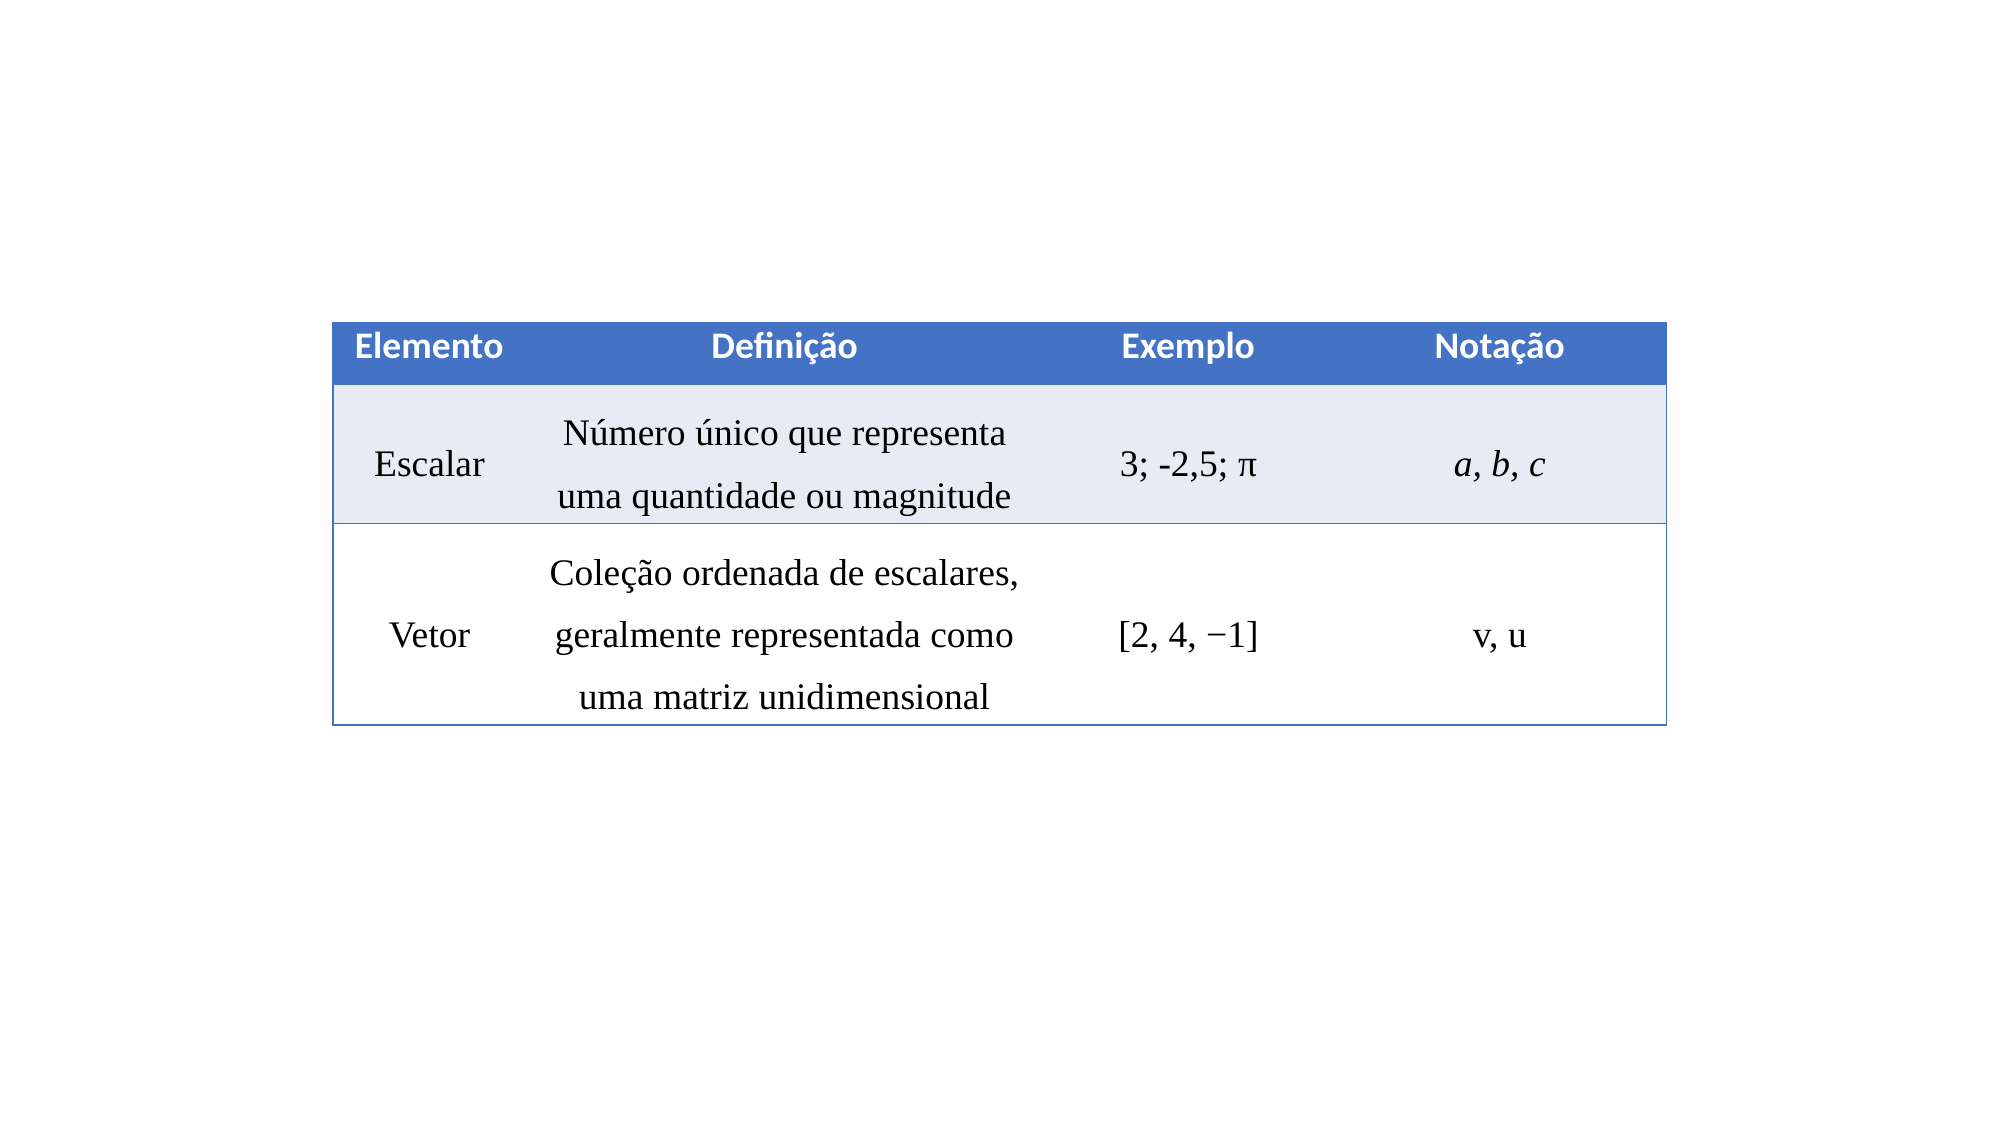

| Elemento | Definição | Exemplo | Notação |
| --- | --- | --- | --- |
| Escalar | Número único que representa uma quantidade ou magnitude | 3; -2,5; π | a, b, c |
| Vetor | Coleção ordenada de escalares, geralmente representada como uma matriz unidimensional | [2, 4, −1] | v, u |